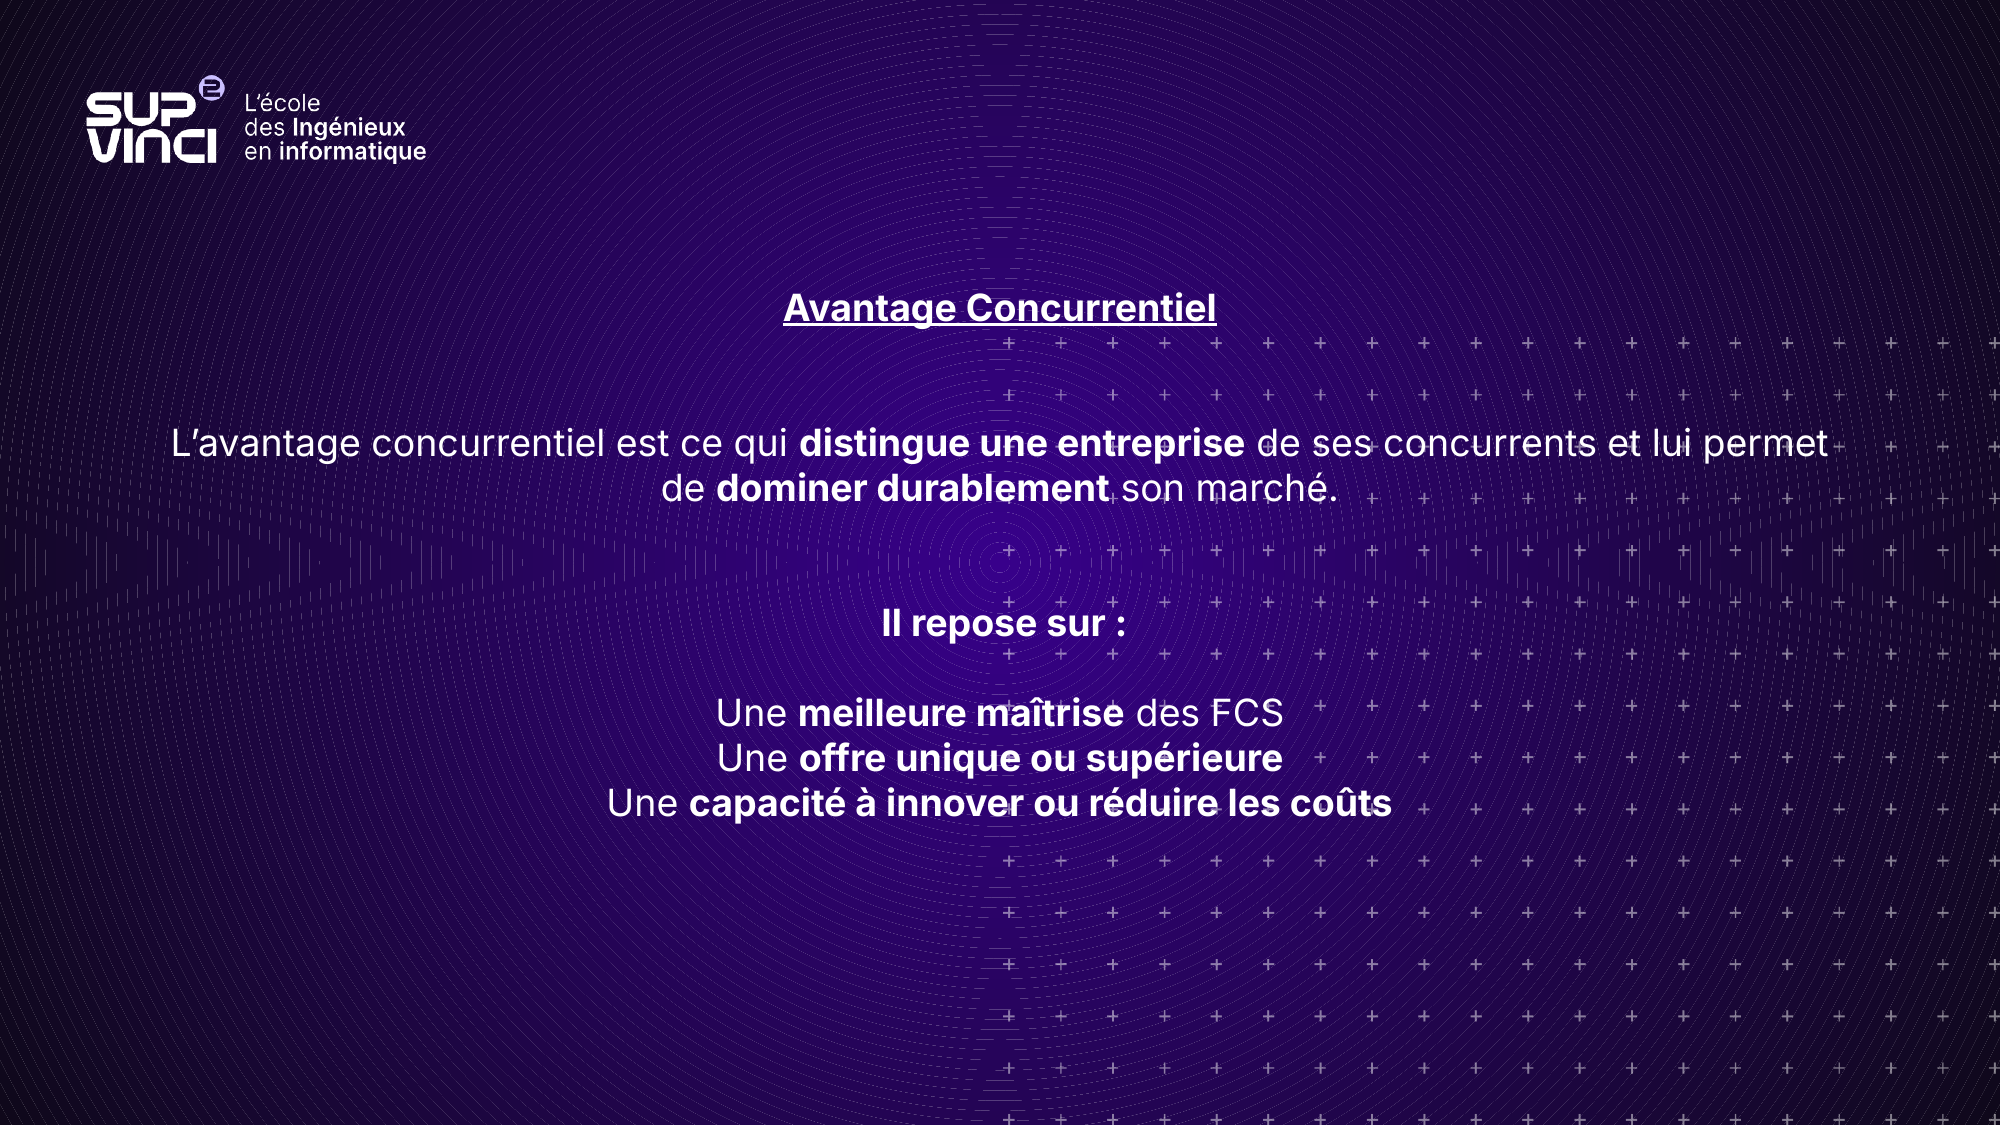

Avantage Concurrentiel

L’avantage concurrentiel est ce qui distingue une entreprise de ses concurrents et lui permet de dominer durablement son marché.

 Il repose sur :

Une meilleure maîtrise des FCS
Une offre unique ou supérieure
Une capacité à innover ou réduire les coûts